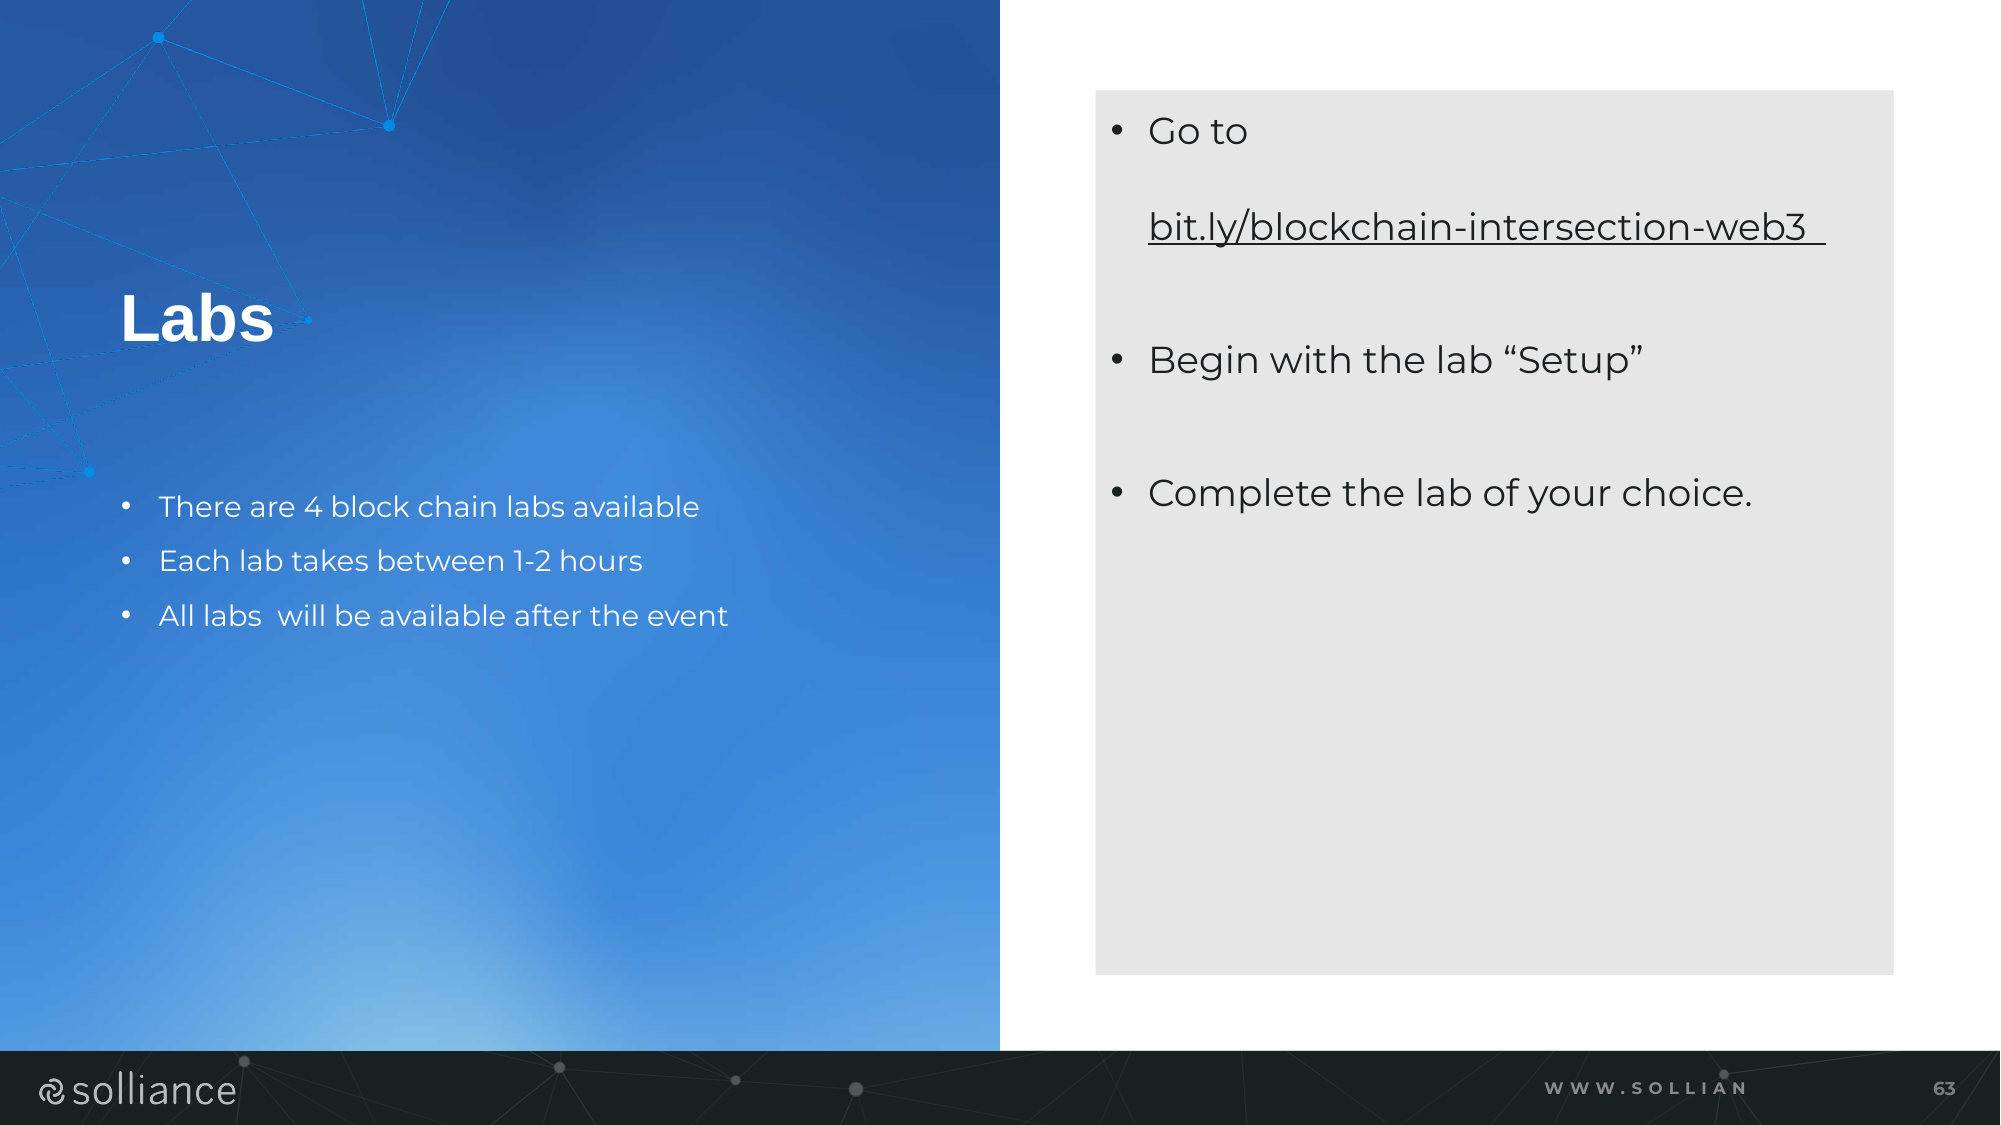

Go to
bit.ly/blockchain-intersection-web3

Begin with the lab “Setup”

Complete the lab of your choice.
# Labs
There are 4 block chain labs available
Each lab takes between 1-2 hours
All labs  will be available after the event
WWW.SOLLIANCE.NET
63